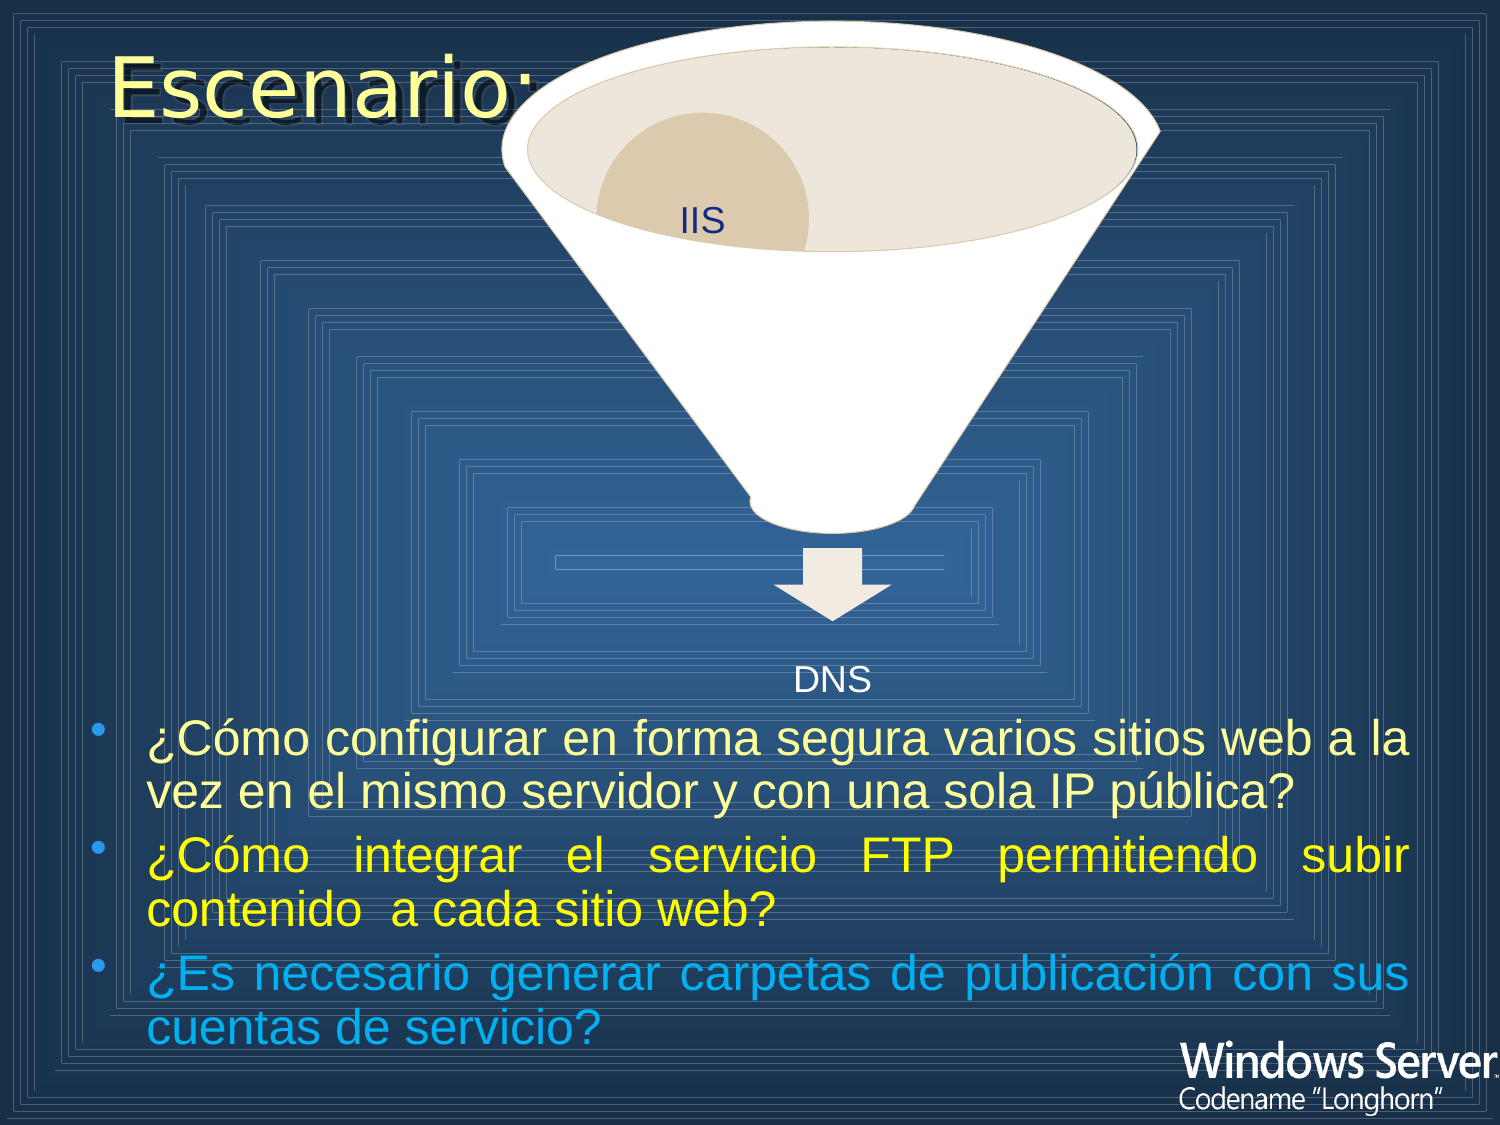

Escenario:
IIS
FTP
DNS
¿Cómo configurar en forma segura varios sitios web a la vez en el mismo servidor y con una sola IP pública?
¿Cómo integrar el servicio FTP permitiendo subir contenido  a cada sitio web?
¿Es necesario generar carpetas de publicación con sus cuentas de servicio?